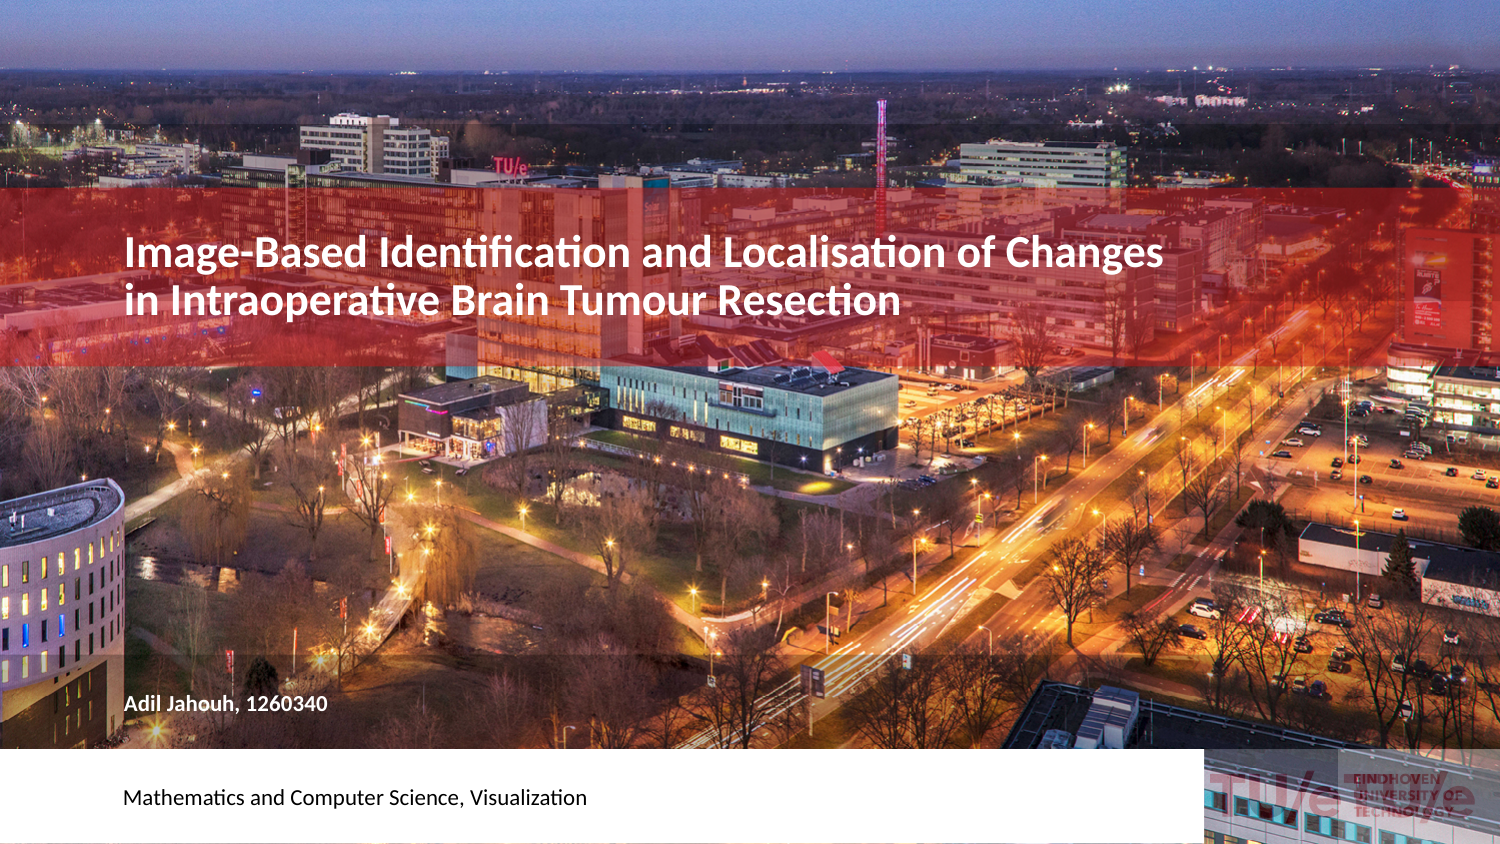

# Image-Based Identification and Localisation of Changes in Intraoperative Brain Tumour Resection
Adil Jahouh, 1260340
Mathematics and Computer Science, Visualization